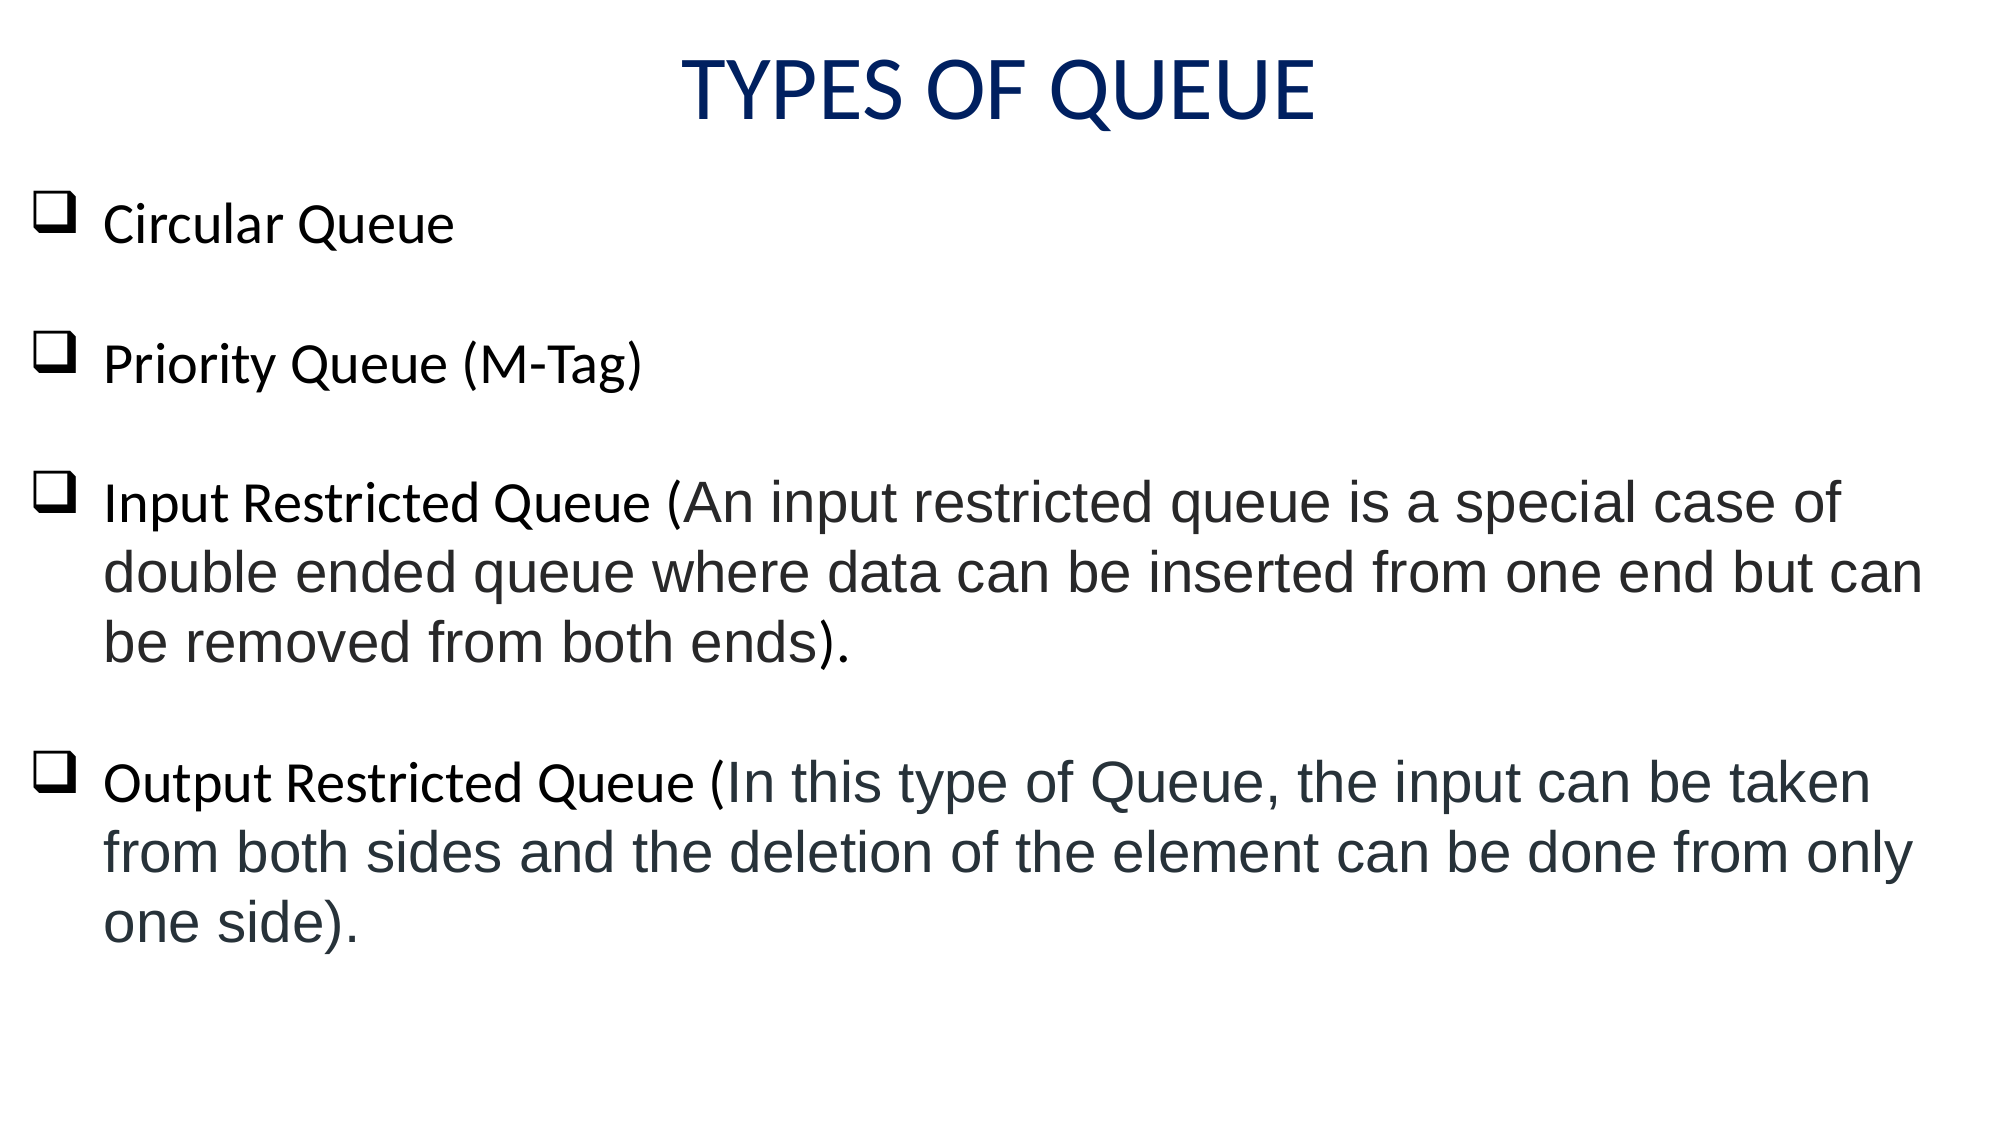

# TYPES OF QUEUE
Circular Queue

Priority Queue (M-Tag)

Input Restricted Queue (An input restricted queue is a special case of double ended queue where data can be inserted from one end but can be removed from both ends).

Output Restricted Queue (In this type of Queue, the input can be taken from both sides and the deletion of the element can be done from only one side).